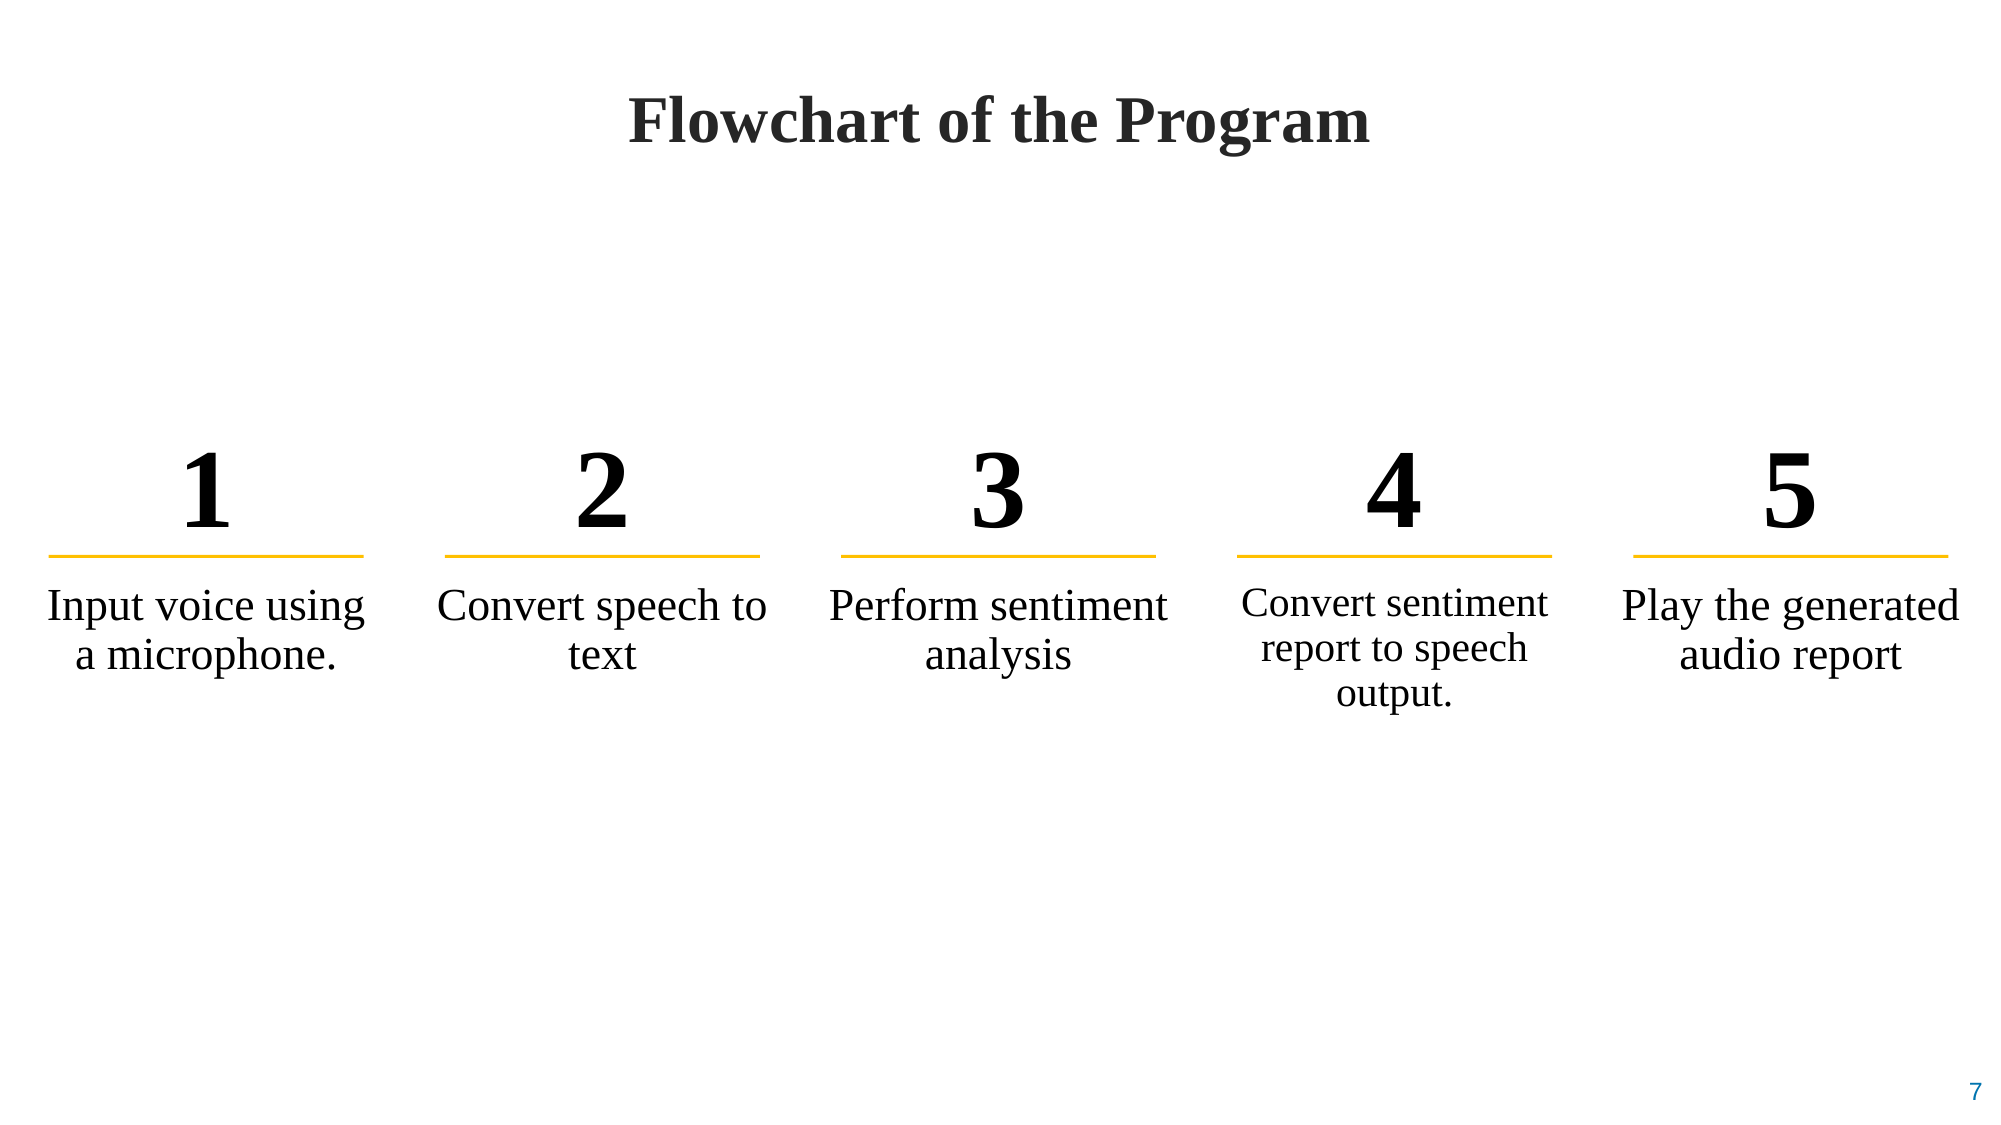

Flowchart of the Program
1
2
3
4
5
Input voice using a microphone.
Convert speech to text
Perform sentiment analysis

Convert sentiment report to speech output.

Play the generated audio report
7